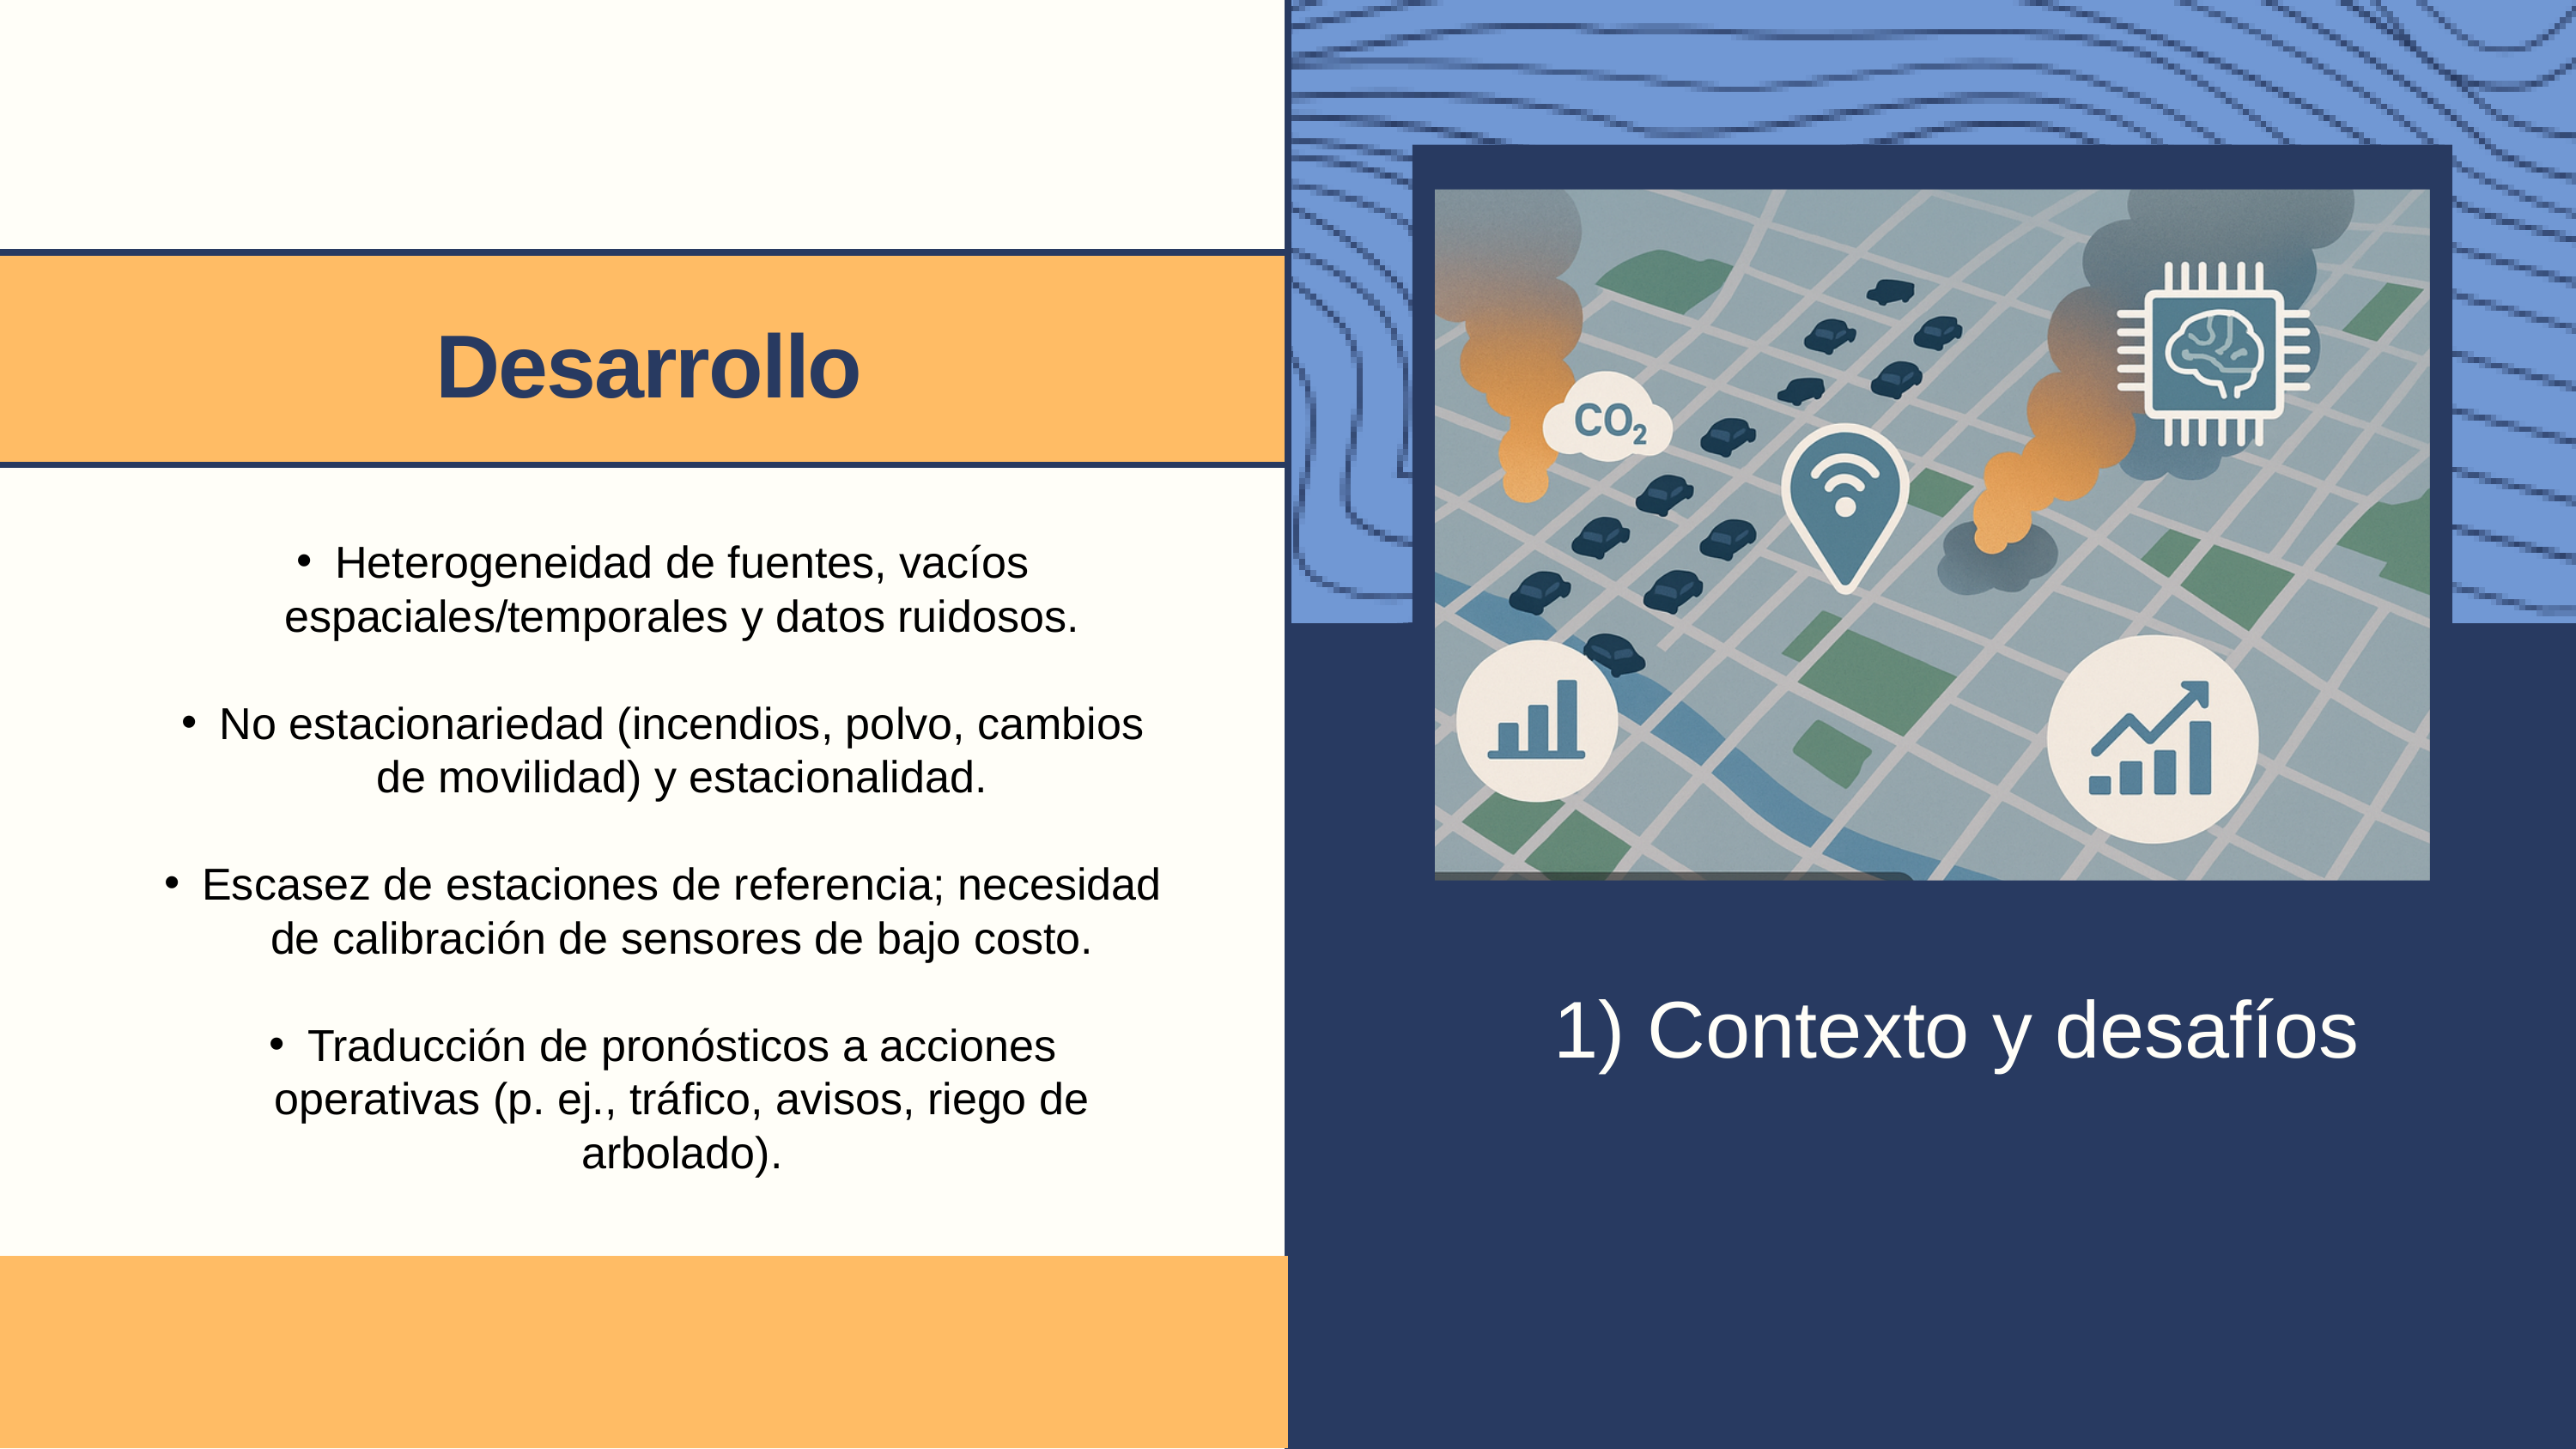

Desarrollo
Heterogeneidad de fuentes, vacíos espaciales/temporales y datos ruidosos.

No estacionariedad (incendios, polvo, cambios de movilidad) y estacionalidad.

Escasez de estaciones de referencia; necesidad de calibración de sensores de bajo costo.

Traducción de pronósticos a acciones operativas (p. ej., tráfico, avisos, riego de arbolado).

1) Contexto y desafíos